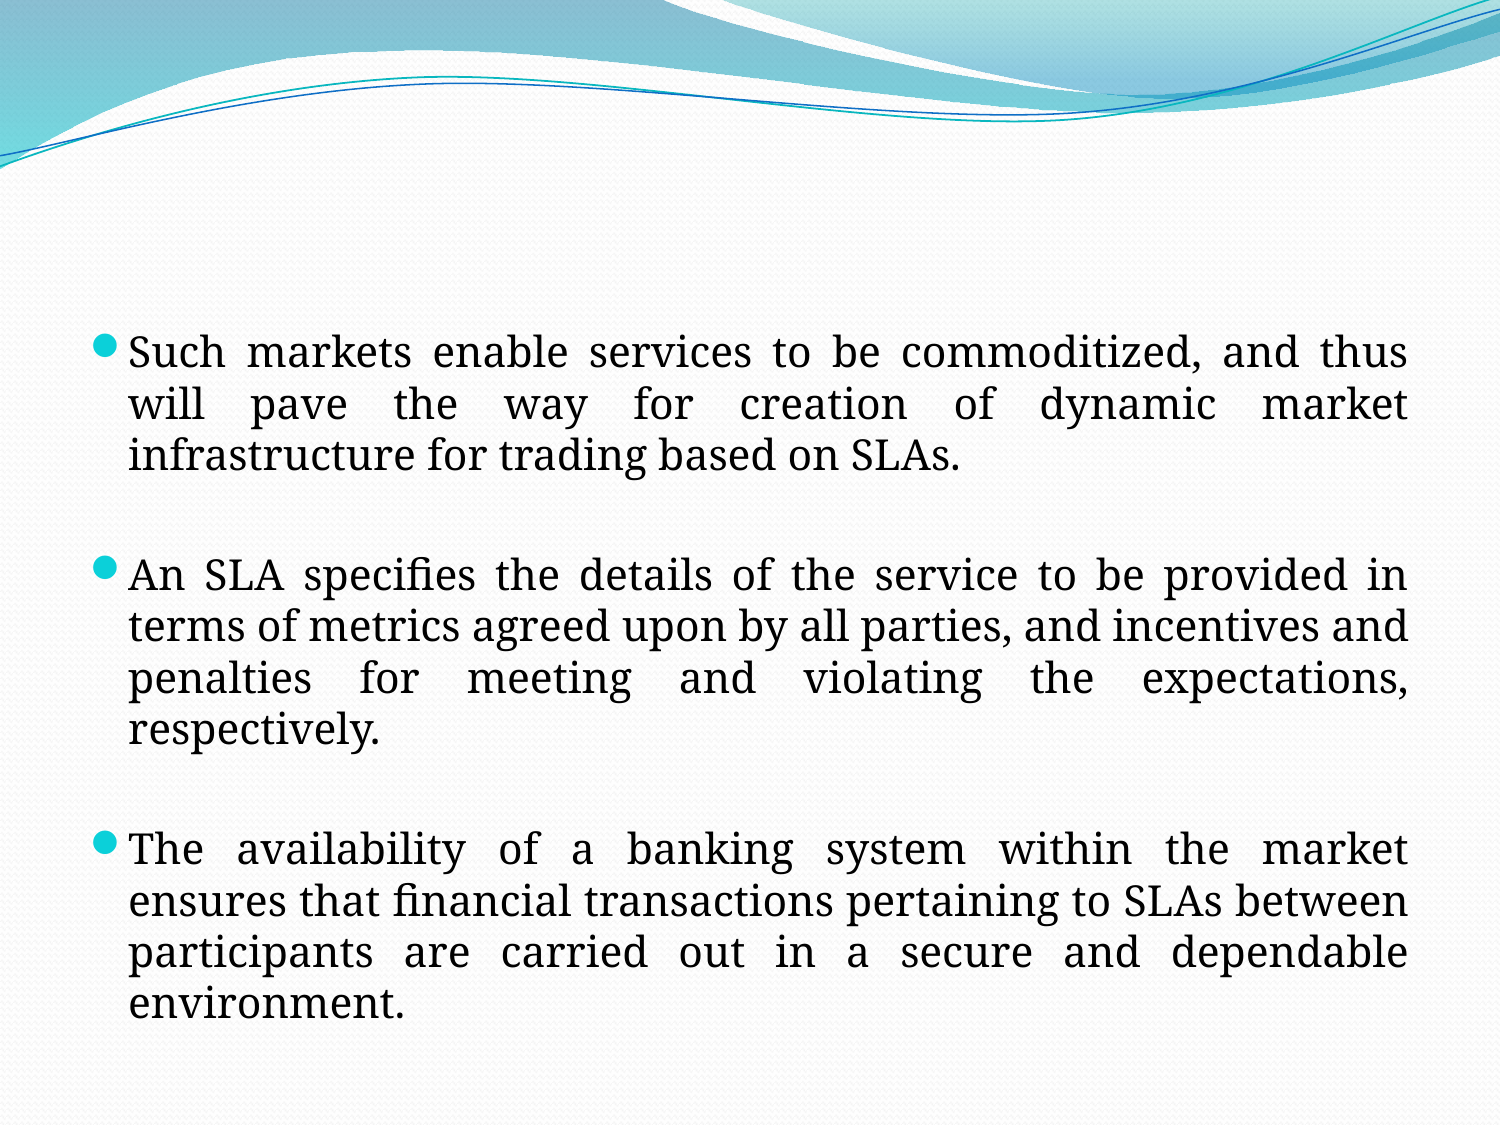

#
Such markets enable services to be commoditized, and thus will pave the way for creation of dynamic market infrastructure for trading based on SLAs.

An SLA specifies the details of the service to be provided in terms of metrics agreed upon by all parties, and incentives and penalties for meeting and violating the expectations, respectively.

The availability of a banking system within the market ensures that financial transactions pertaining to SLAs between participants are carried out in a secure and dependable environment.